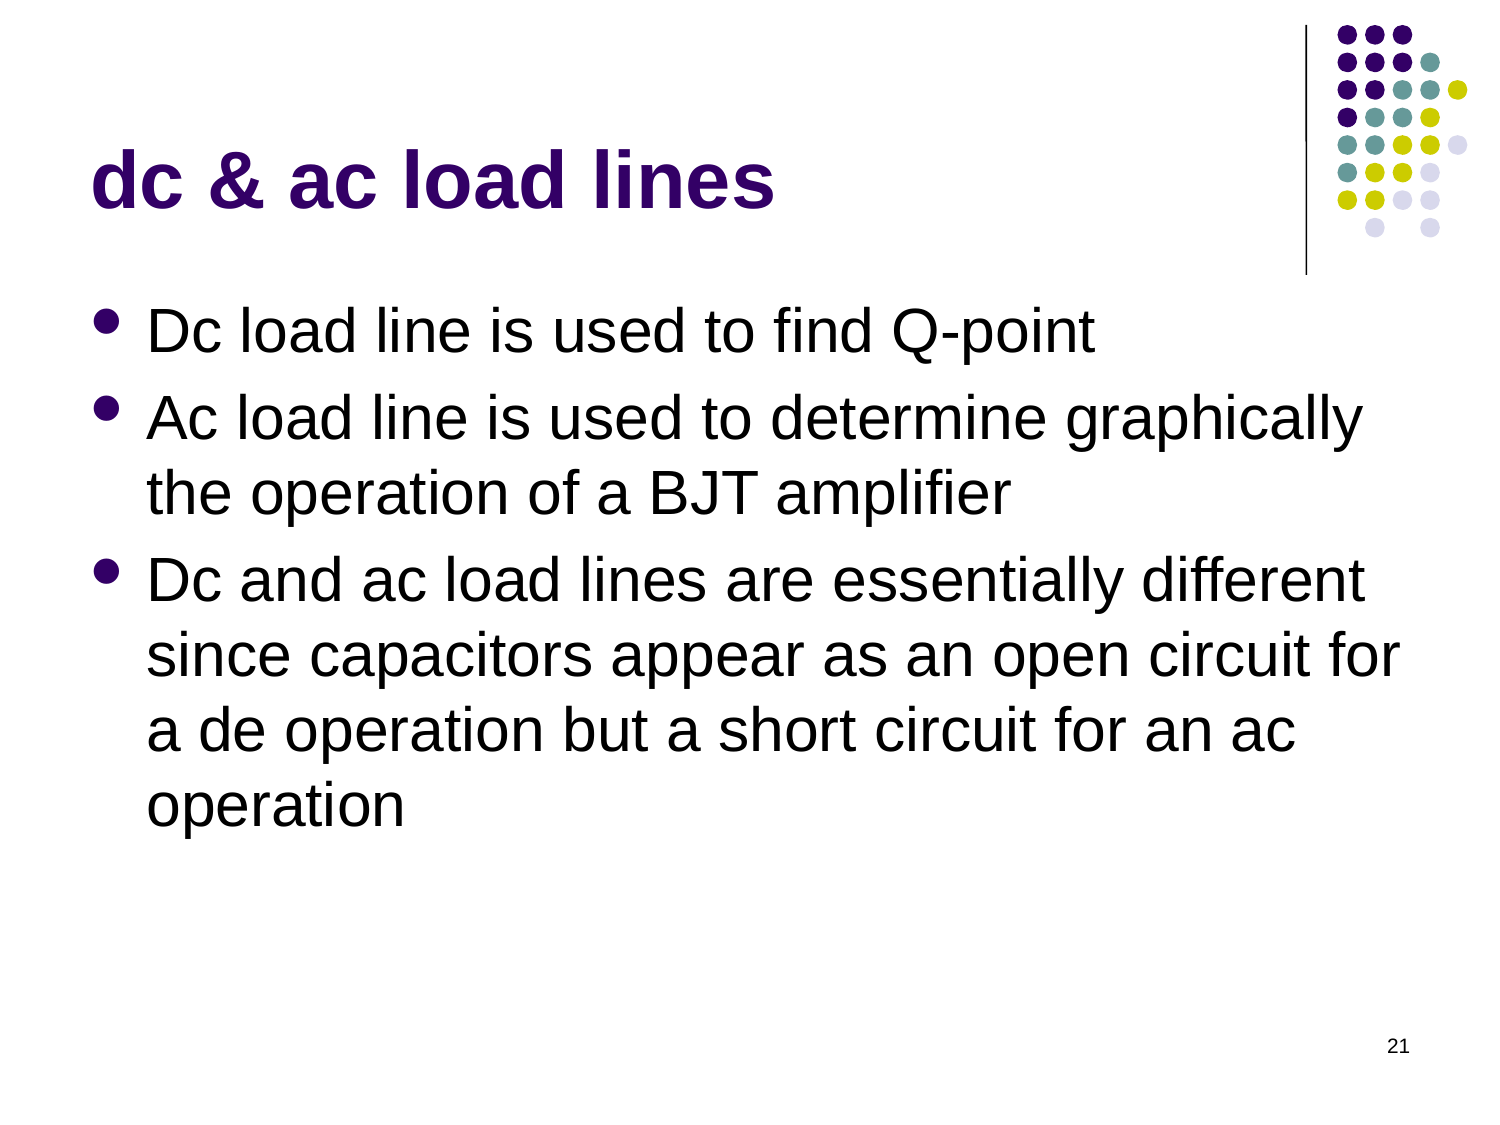

# dc & ac load lines
Dc load line is used to find Q-point
Ac load line is used to determine graphically the operation of a BJT amplifier
Dc and ac load lines are essentially different since capacitors appear as an open circuit for a de operation but a short circuit for an ac operation
21